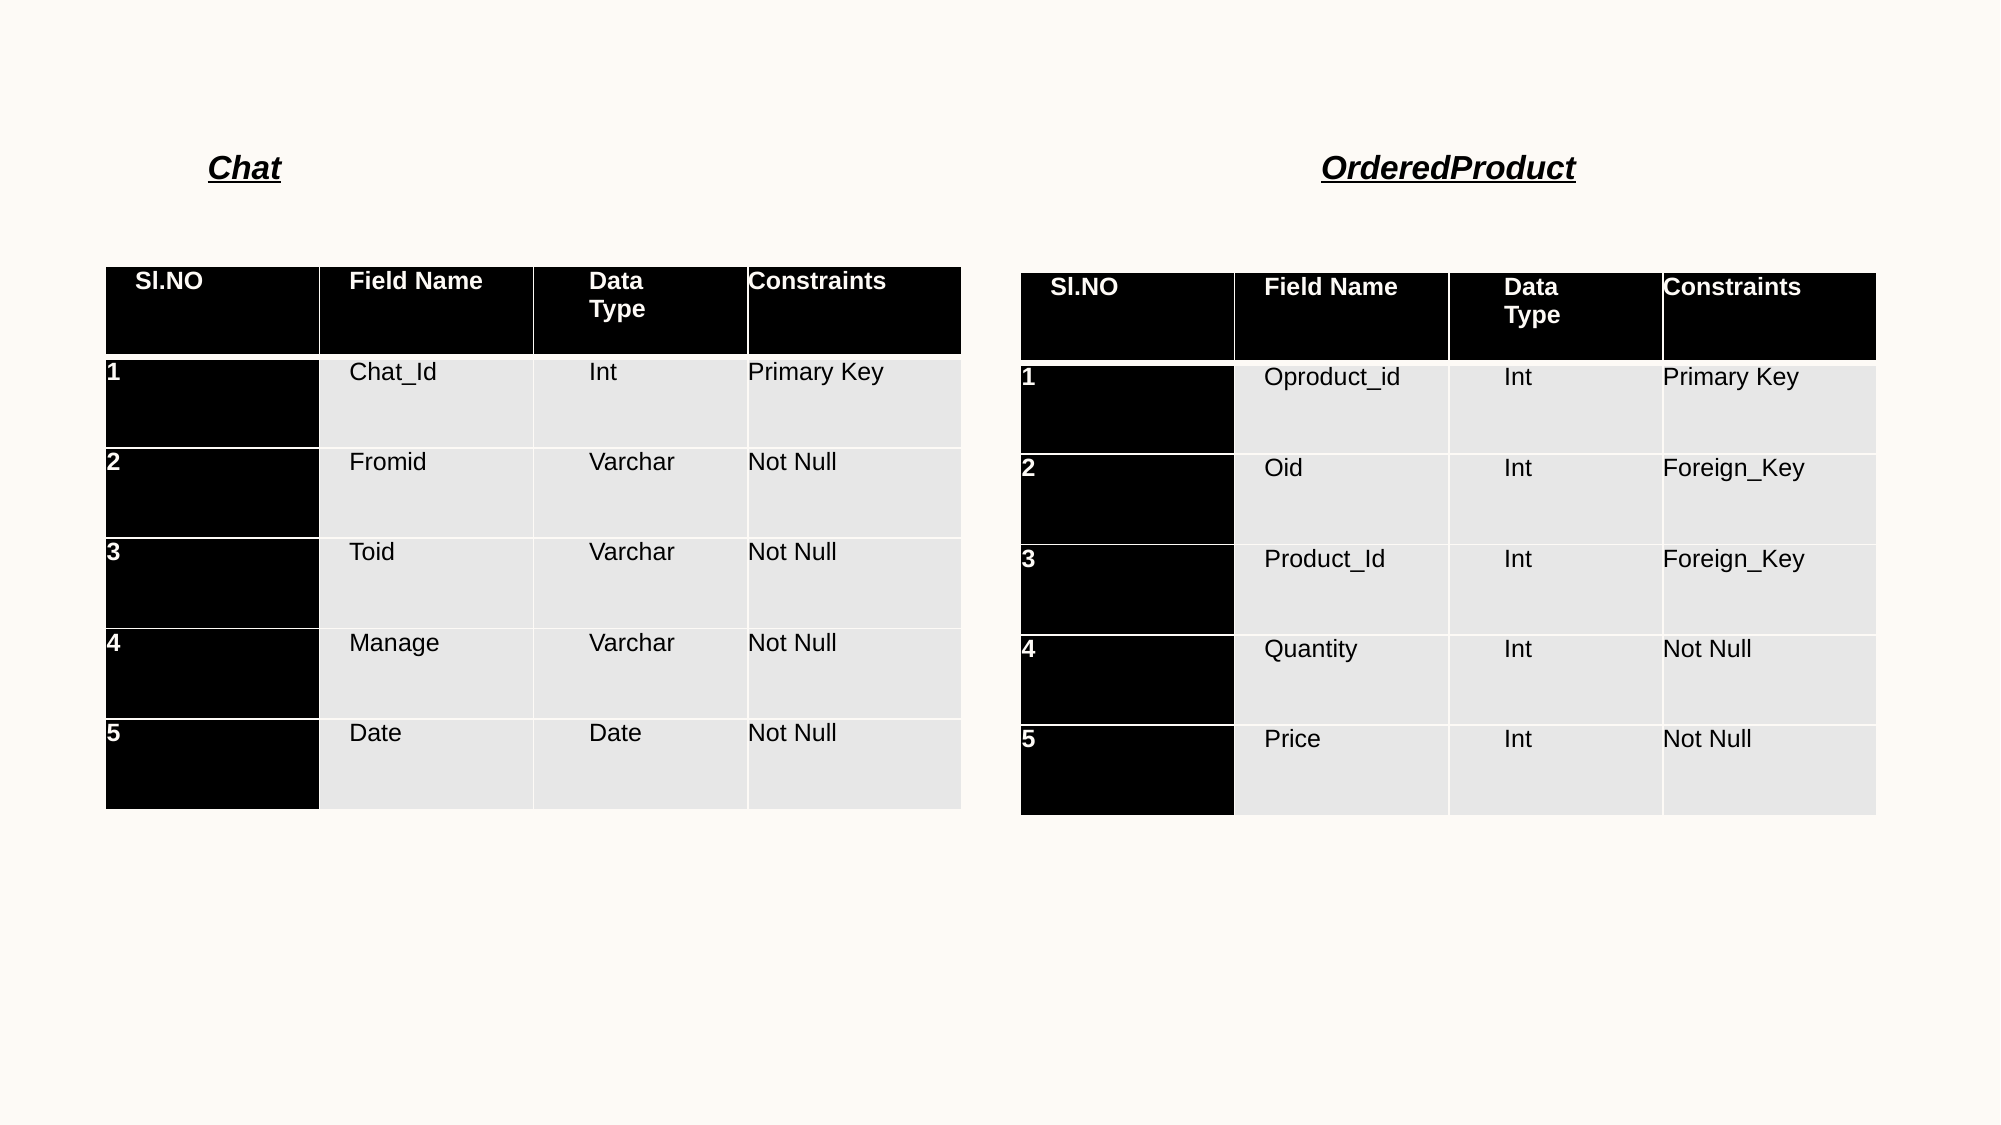

Chat                                                                                                                                                                OrderedProduct

| Sl.NO | Field Name | Data Type | Constraints |
| --- | --- | --- | --- |
| 1 | Chat\_Id | Int | Primary Key |
| 2 | Fromid | Varchar | Not Null |
| 3 | Toid | Varchar | Not Null |
| 4 | Manage | Varchar | Not Null |
| 5 | Date | Date | Not Null |
| Sl.NO | Field Name | Data Type | Constraints |
| --- | --- | --- | --- |
| 1 | Oproduct\_id | Int | Primary Key |
| 2 | Oid | Int | Foreign\_Key |
| 3 | Product\_Id | Int | Foreign\_Key |
| 4 | Quantity | Int | Not Null |
| 5 | Price | Int | Not Null |